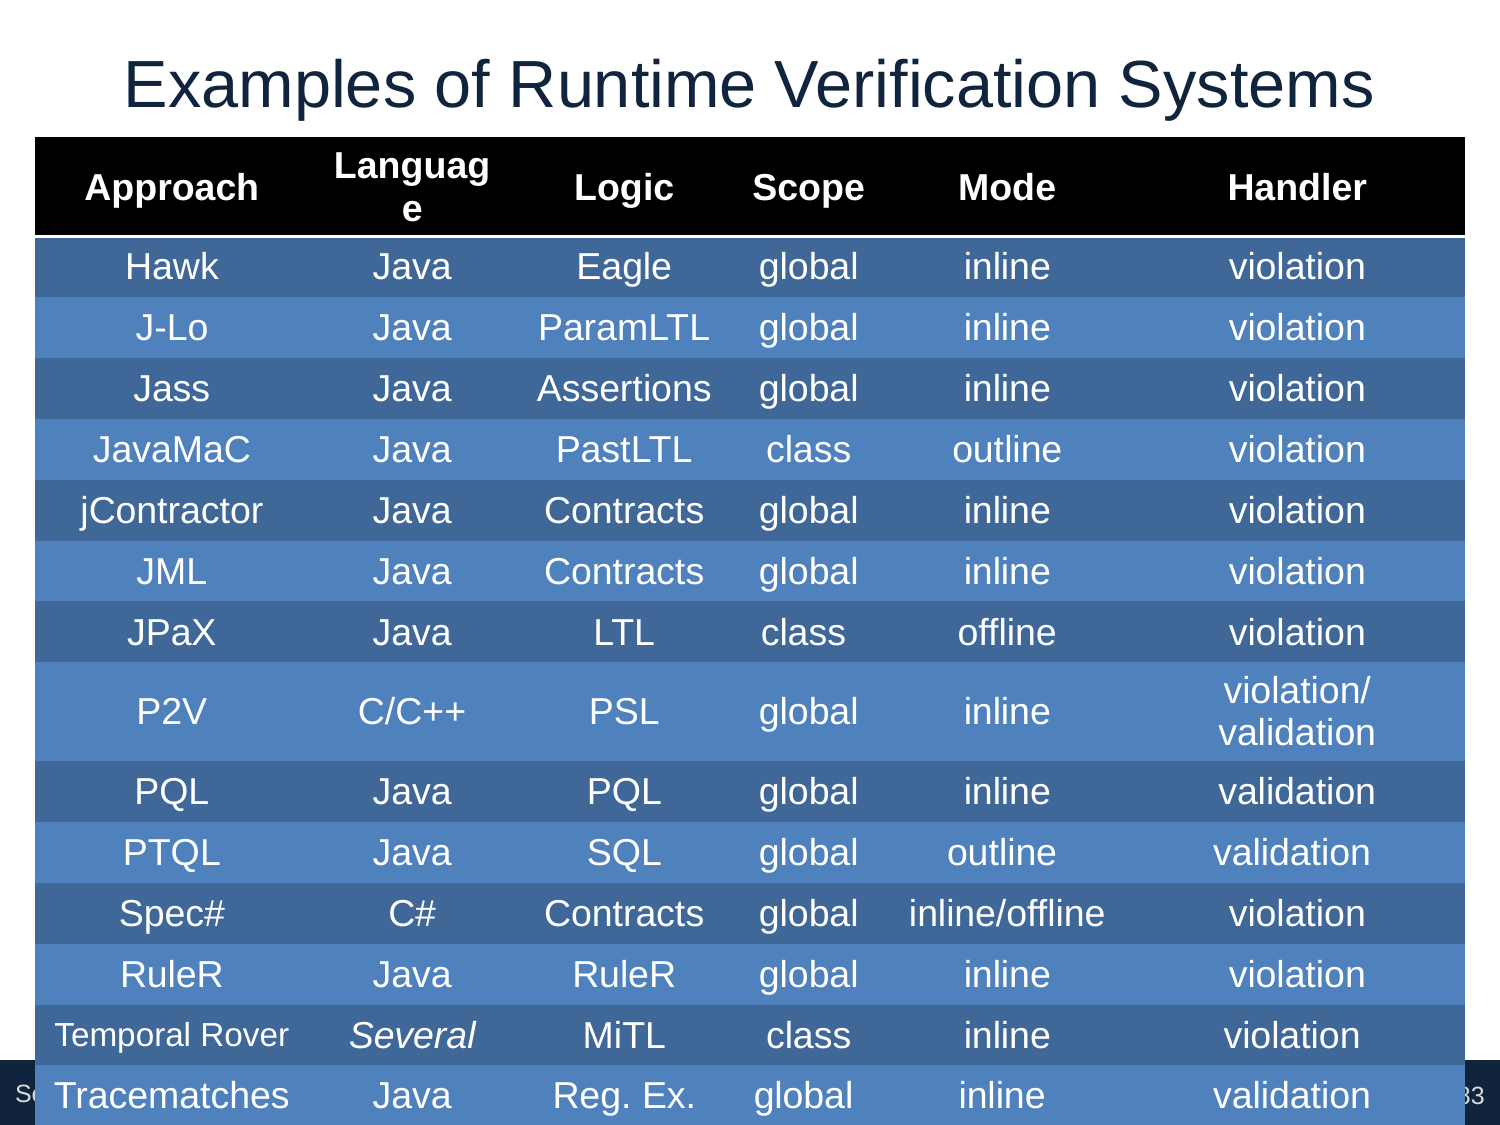

# Examples of Runtime Verification Systems
| Approach | Language | Logic | Scope | Mode | Handler |
| --- | --- | --- | --- | --- | --- |
| Hawk | Java | Eagle | global | inline | violation |
| J-Lo | Java | ParamLTL | global | inline | violation |
| Jass | Java | Assertions | global | inline | violation |
| JavaMaC | Java | PastLTL | class | outline | violation |
| jContractor | Java | Contracts | global | inline | violation |
| JML | Java | Contracts | global | inline | violation |
| JPaX | Java | LTL | class | offline | violation |
| P2V | C/C++ | PSL | global | inline | violation/validation |
| PQL | Java | PQL | global | inline | validation |
| PTQL | Java | SQL | global | outline | validation |
| Spec# | C# | Contracts | global | inline/offline | violation |
| RuleR | Java | RuleR | global | inline | violation |
| Temporal Rover | Several | MiTL | class | inline | violation |
| Tracematches | Java | Reg. Ex. | global | inline | validation |